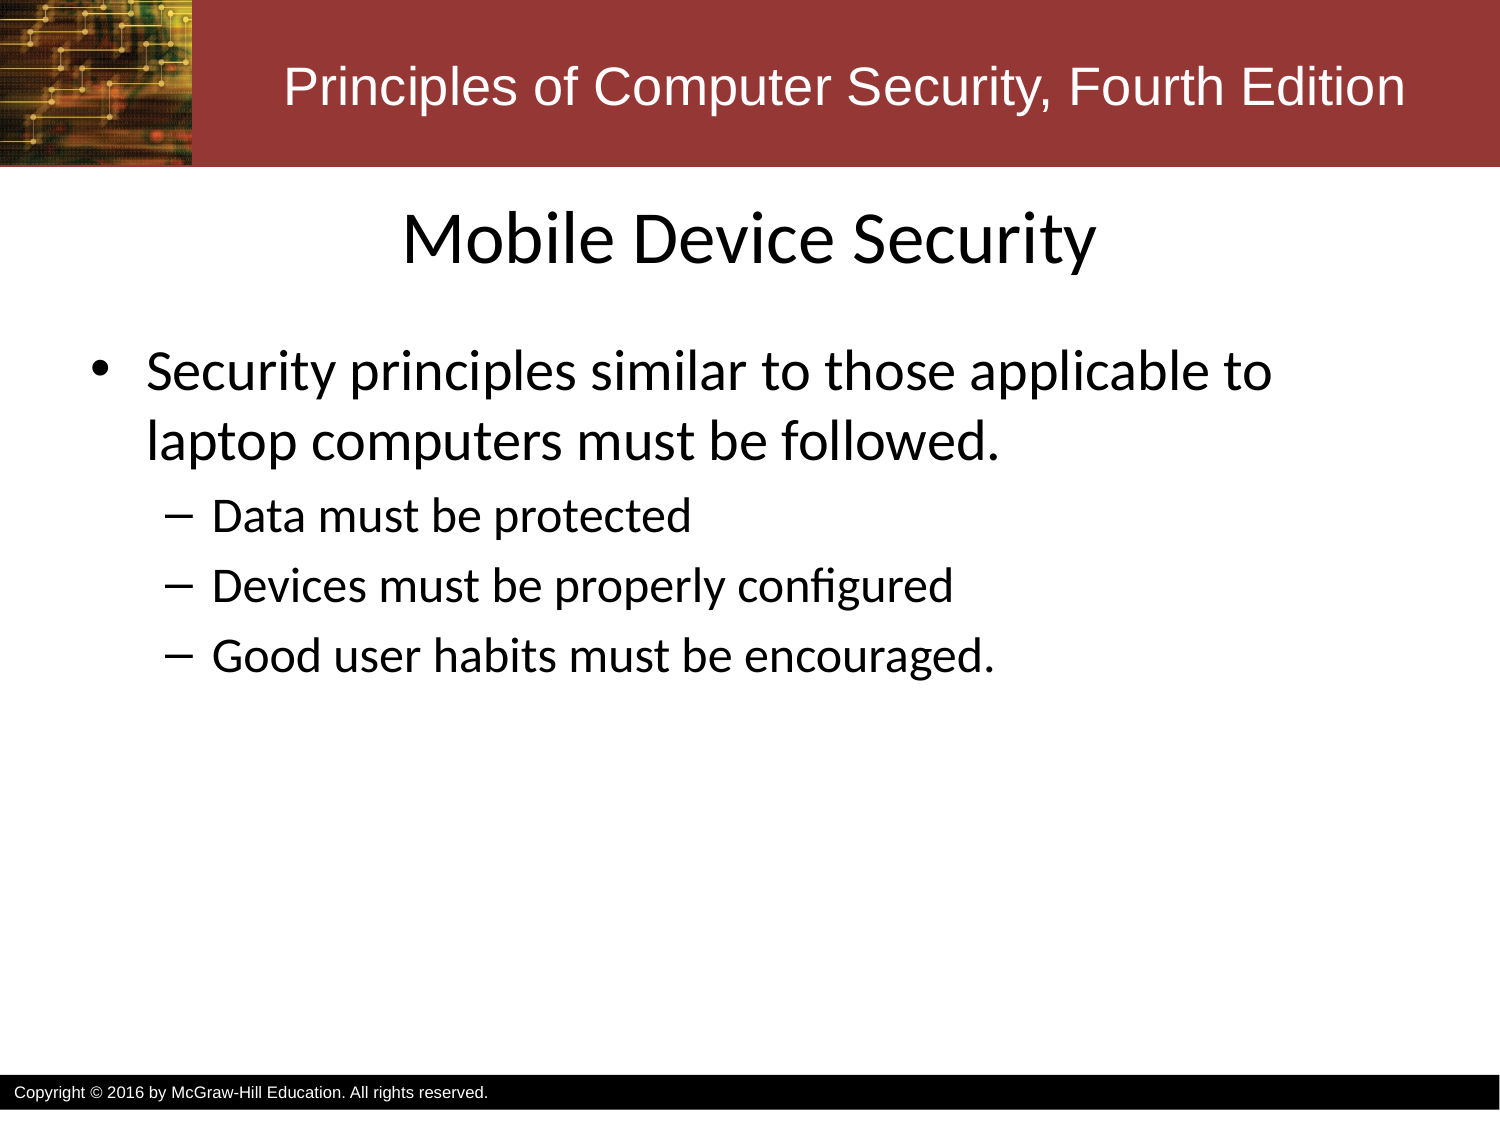

# Mobile Device Security
Security principles similar to those applicable to laptop computers must be followed.
Data must be protected
Devices must be properly configured
Good user habits must be encouraged.